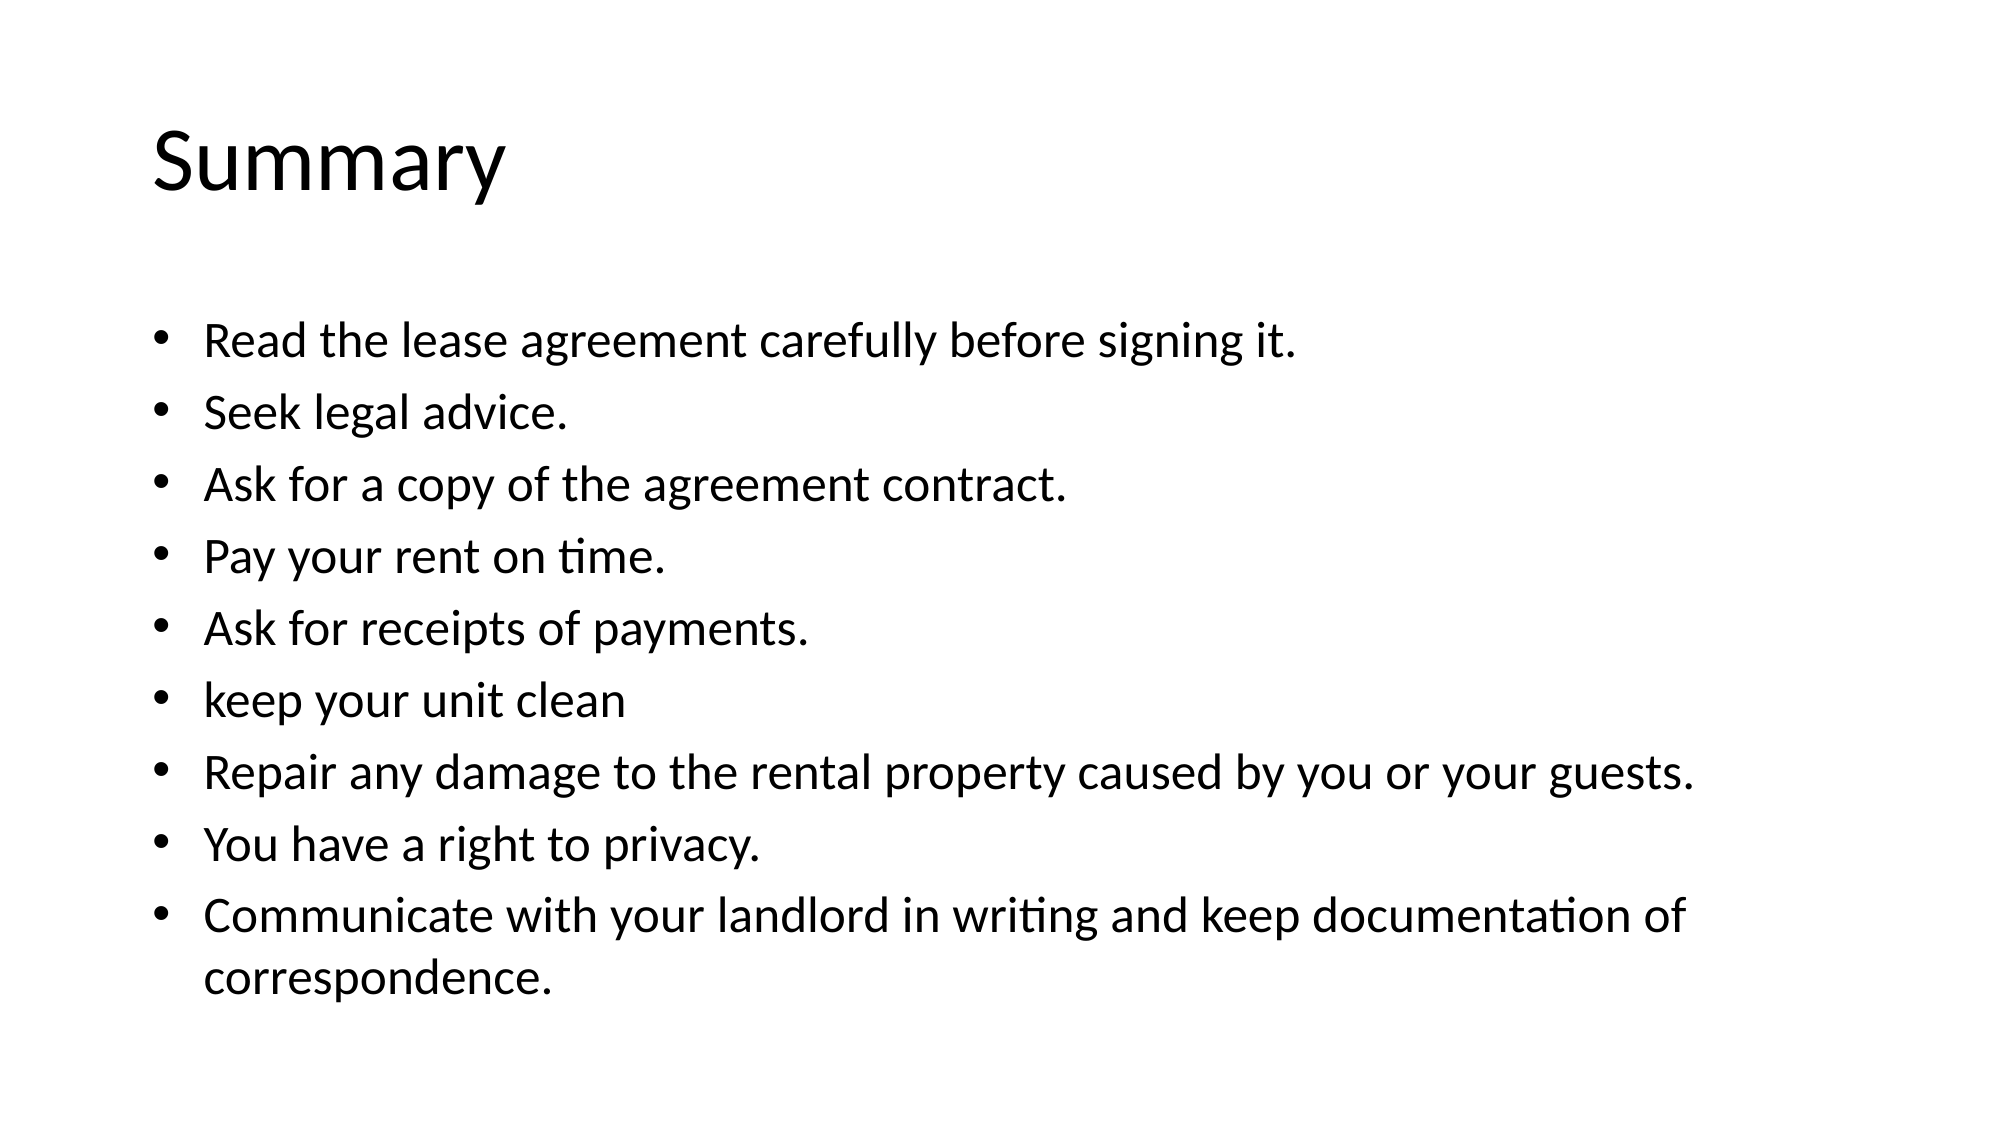

# Summary
Read the lease agreement carefully before signing it.
Seek legal advice.
Ask for a copy of the agreement contract.
Pay your rent on time.
Ask for receipts of payments.
keep your unit clean
Repair any damage to the rental property caused by you or your guests.
You have a right to privacy.
Communicate with your landlord in writing and keep documentation of correspondence.